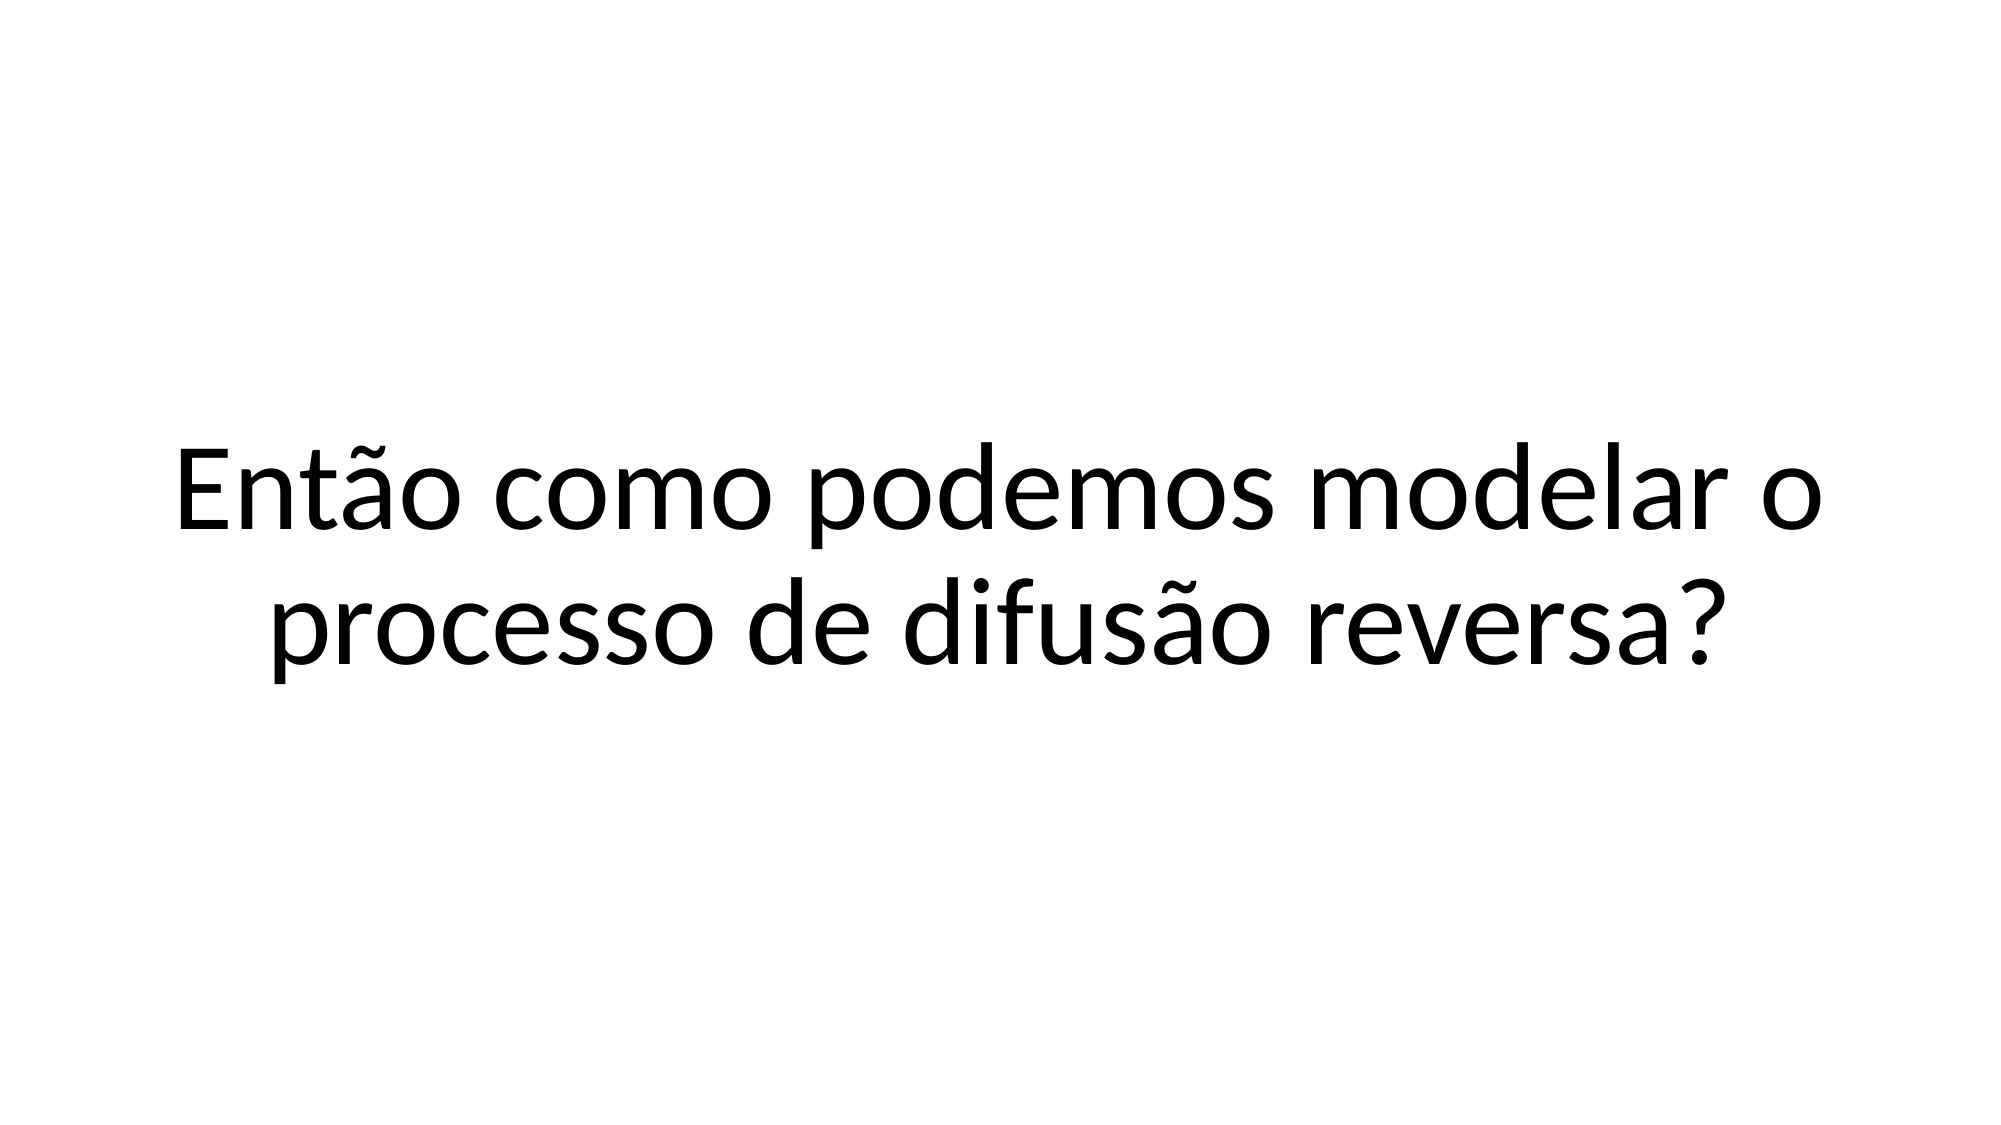

Então como podemos modelar o processo de difusão reversa?